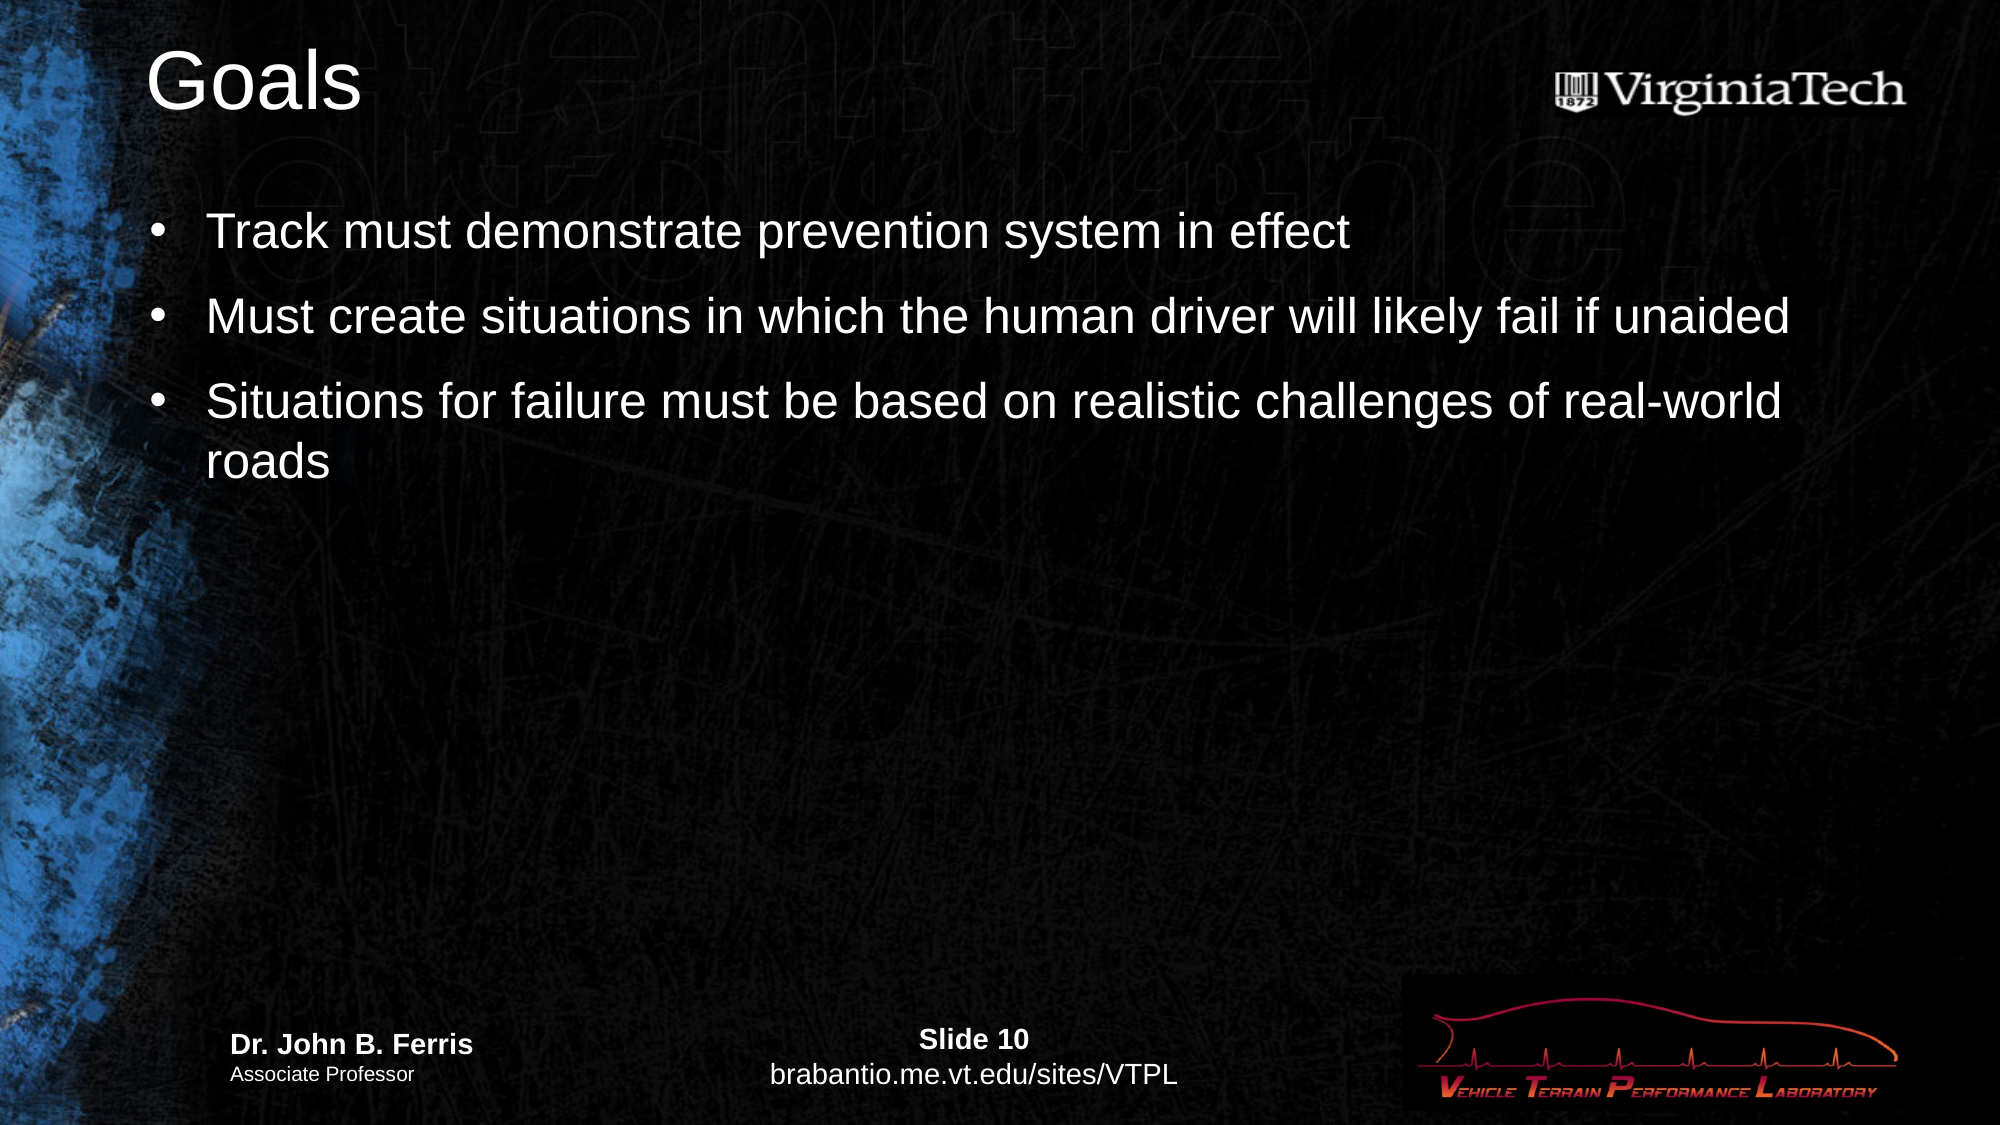

# Goals
Track must demonstrate prevention system in effect
Must create situations in which the human driver will likely fail if unaided
Situations for failure must be based on realistic challenges of real-world roads